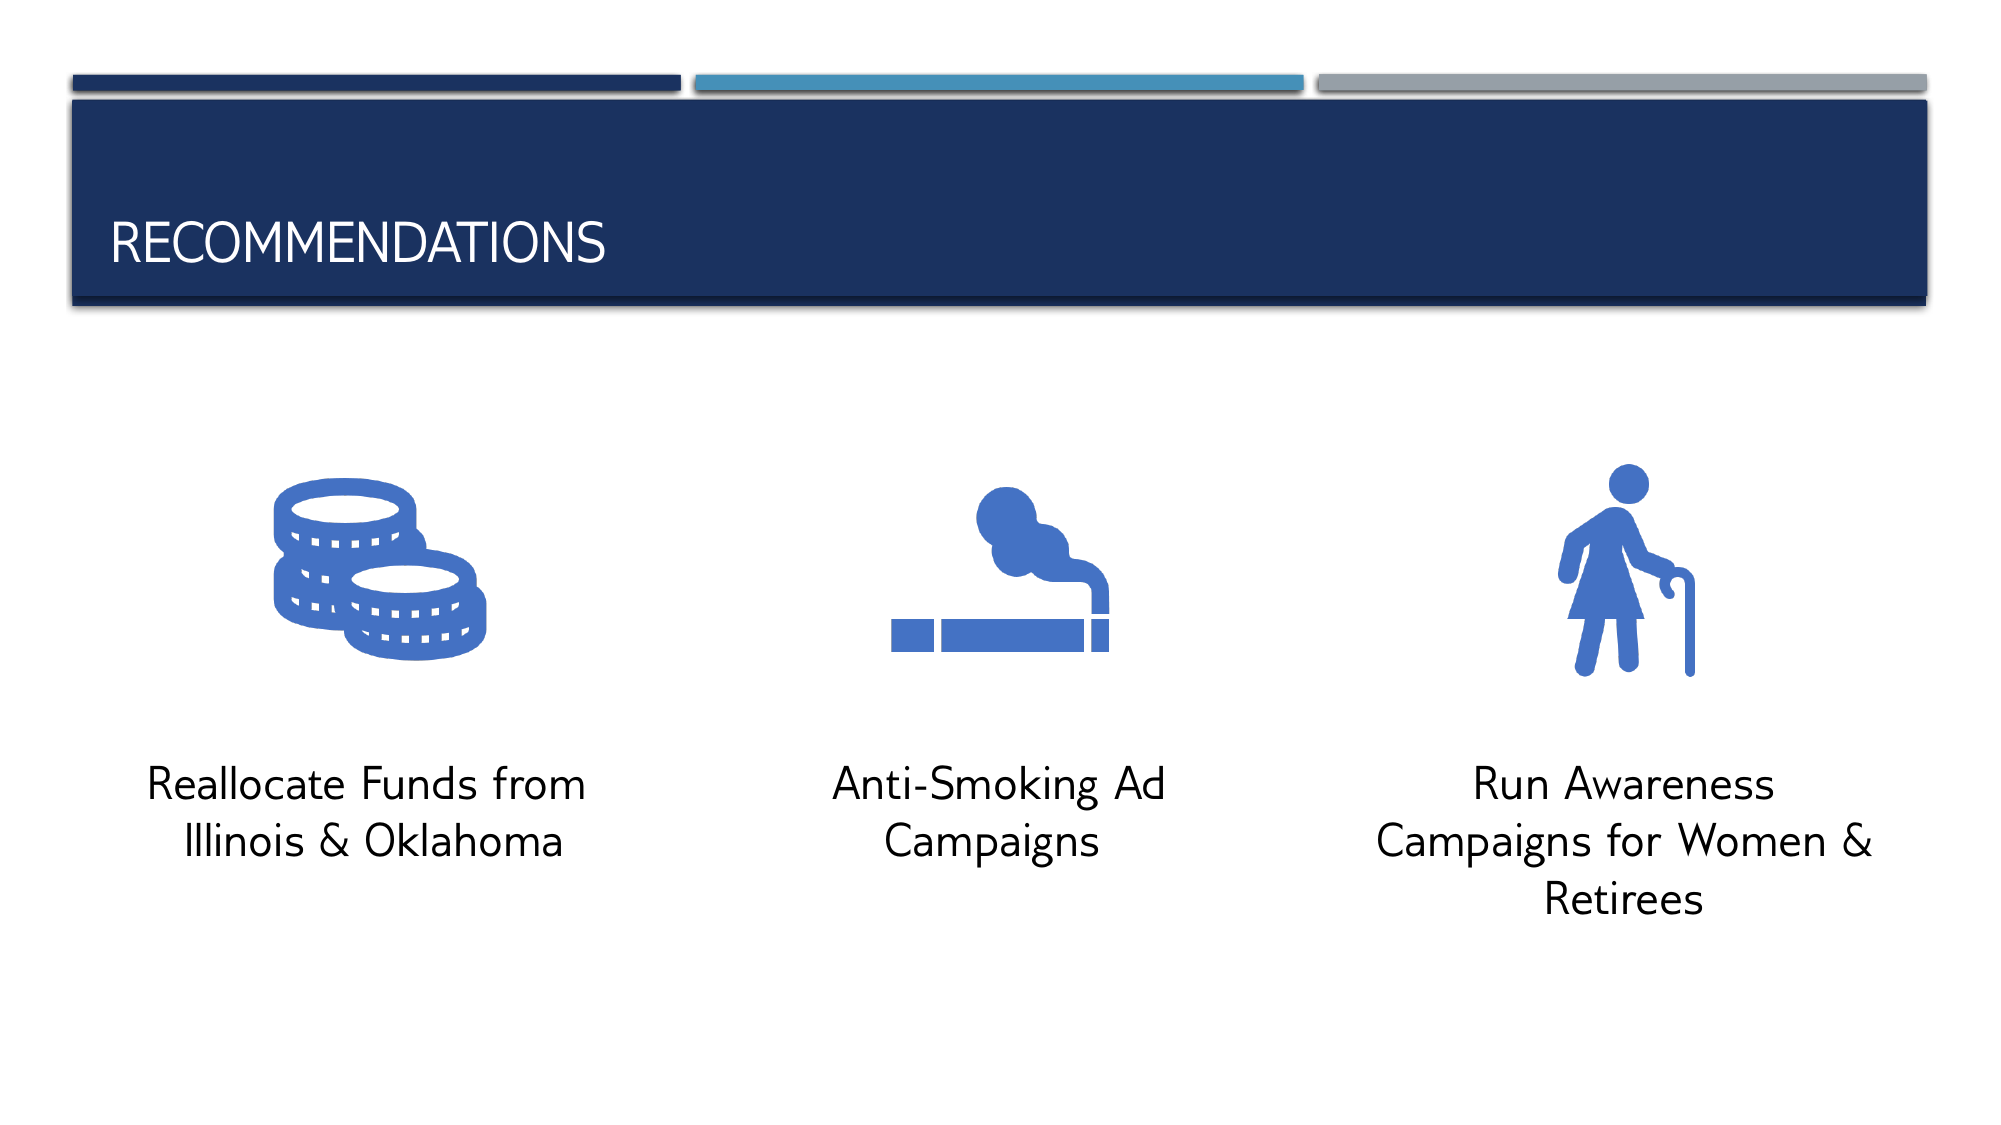

# Recommendations
Reallocate Funds from  Illinois & Oklahoma
Anti-Smoking Ad Campaigns
Run Awareness Campaigns for Women & Retirees